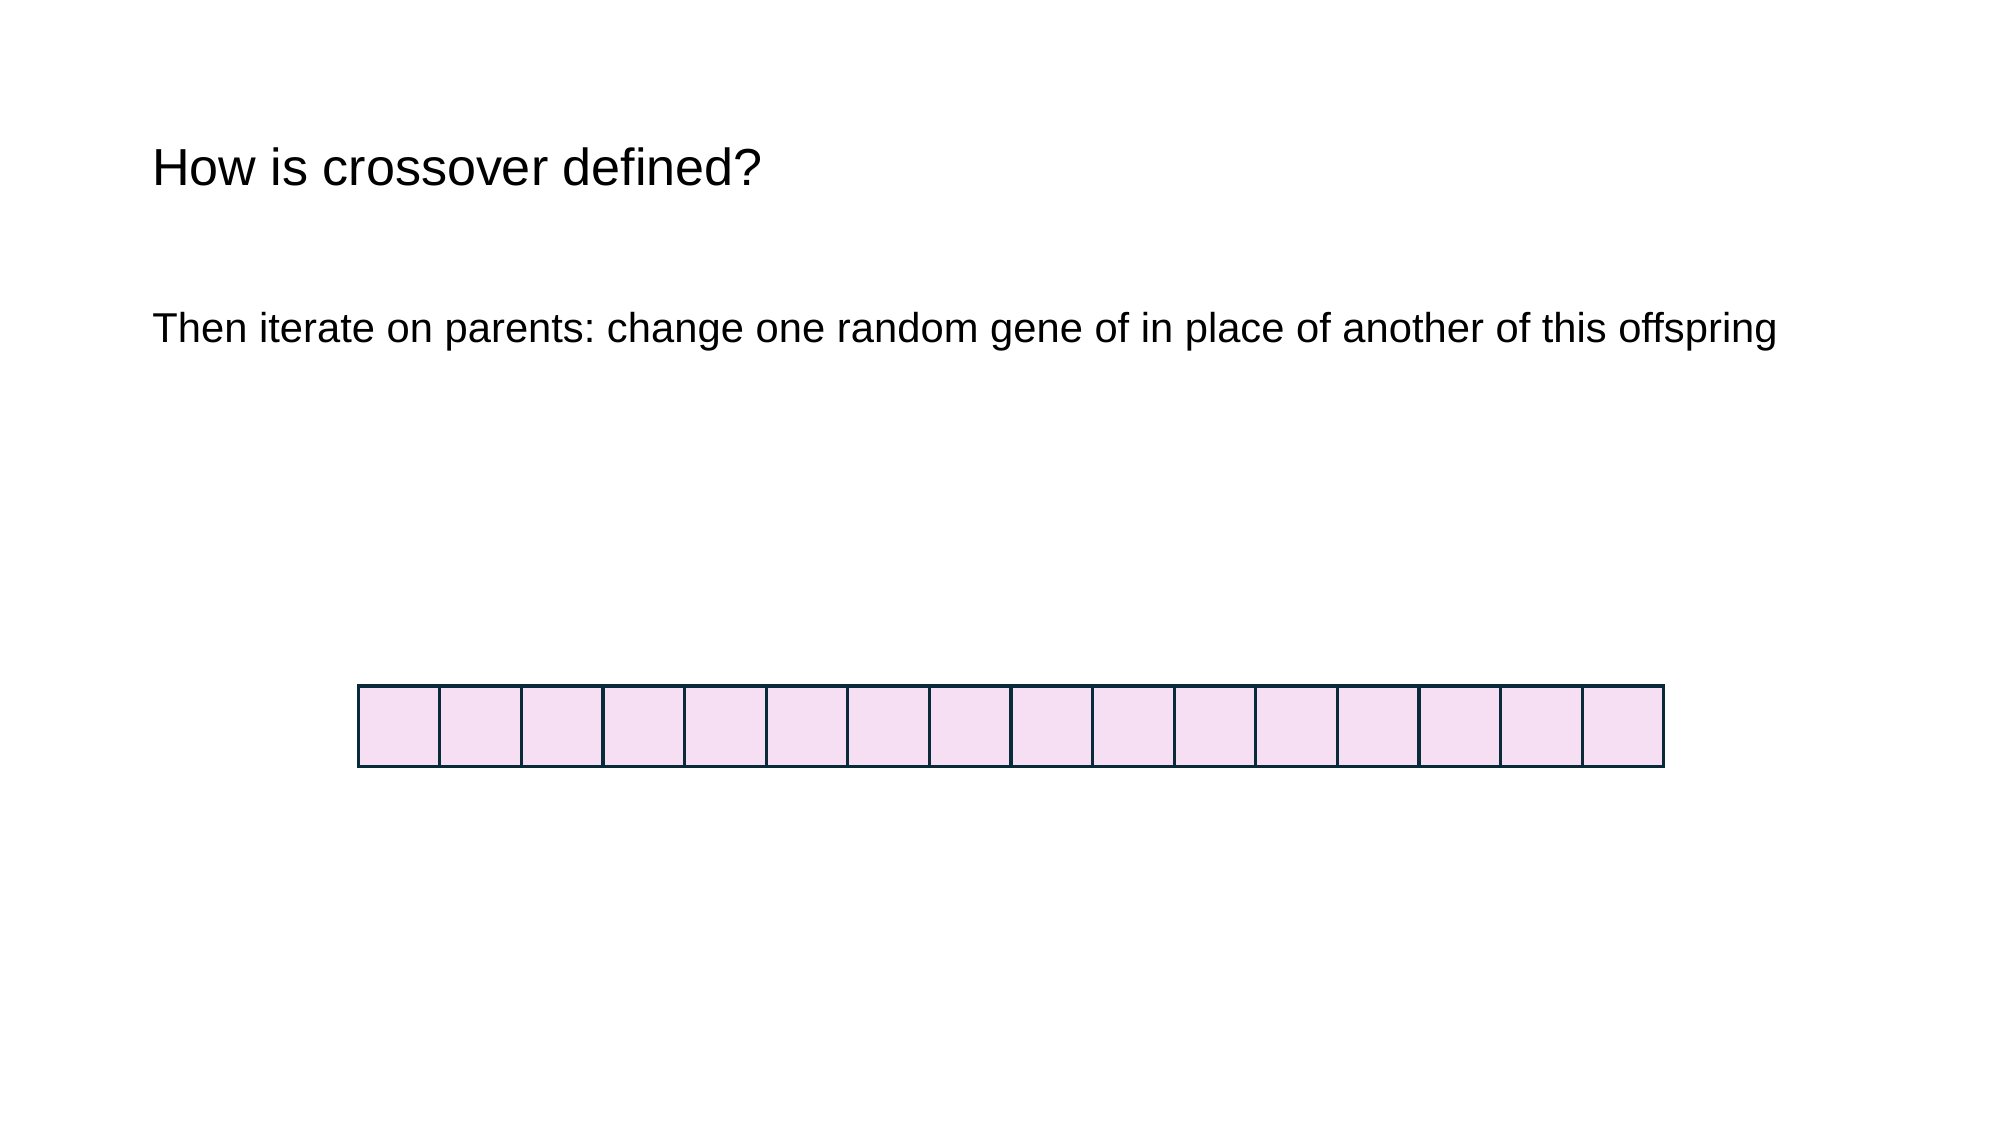

# How is crossover defined?
Then iterate on parents: change one random gene of in place of another of this offspring

Parent 3
Parent 1
Parent 2